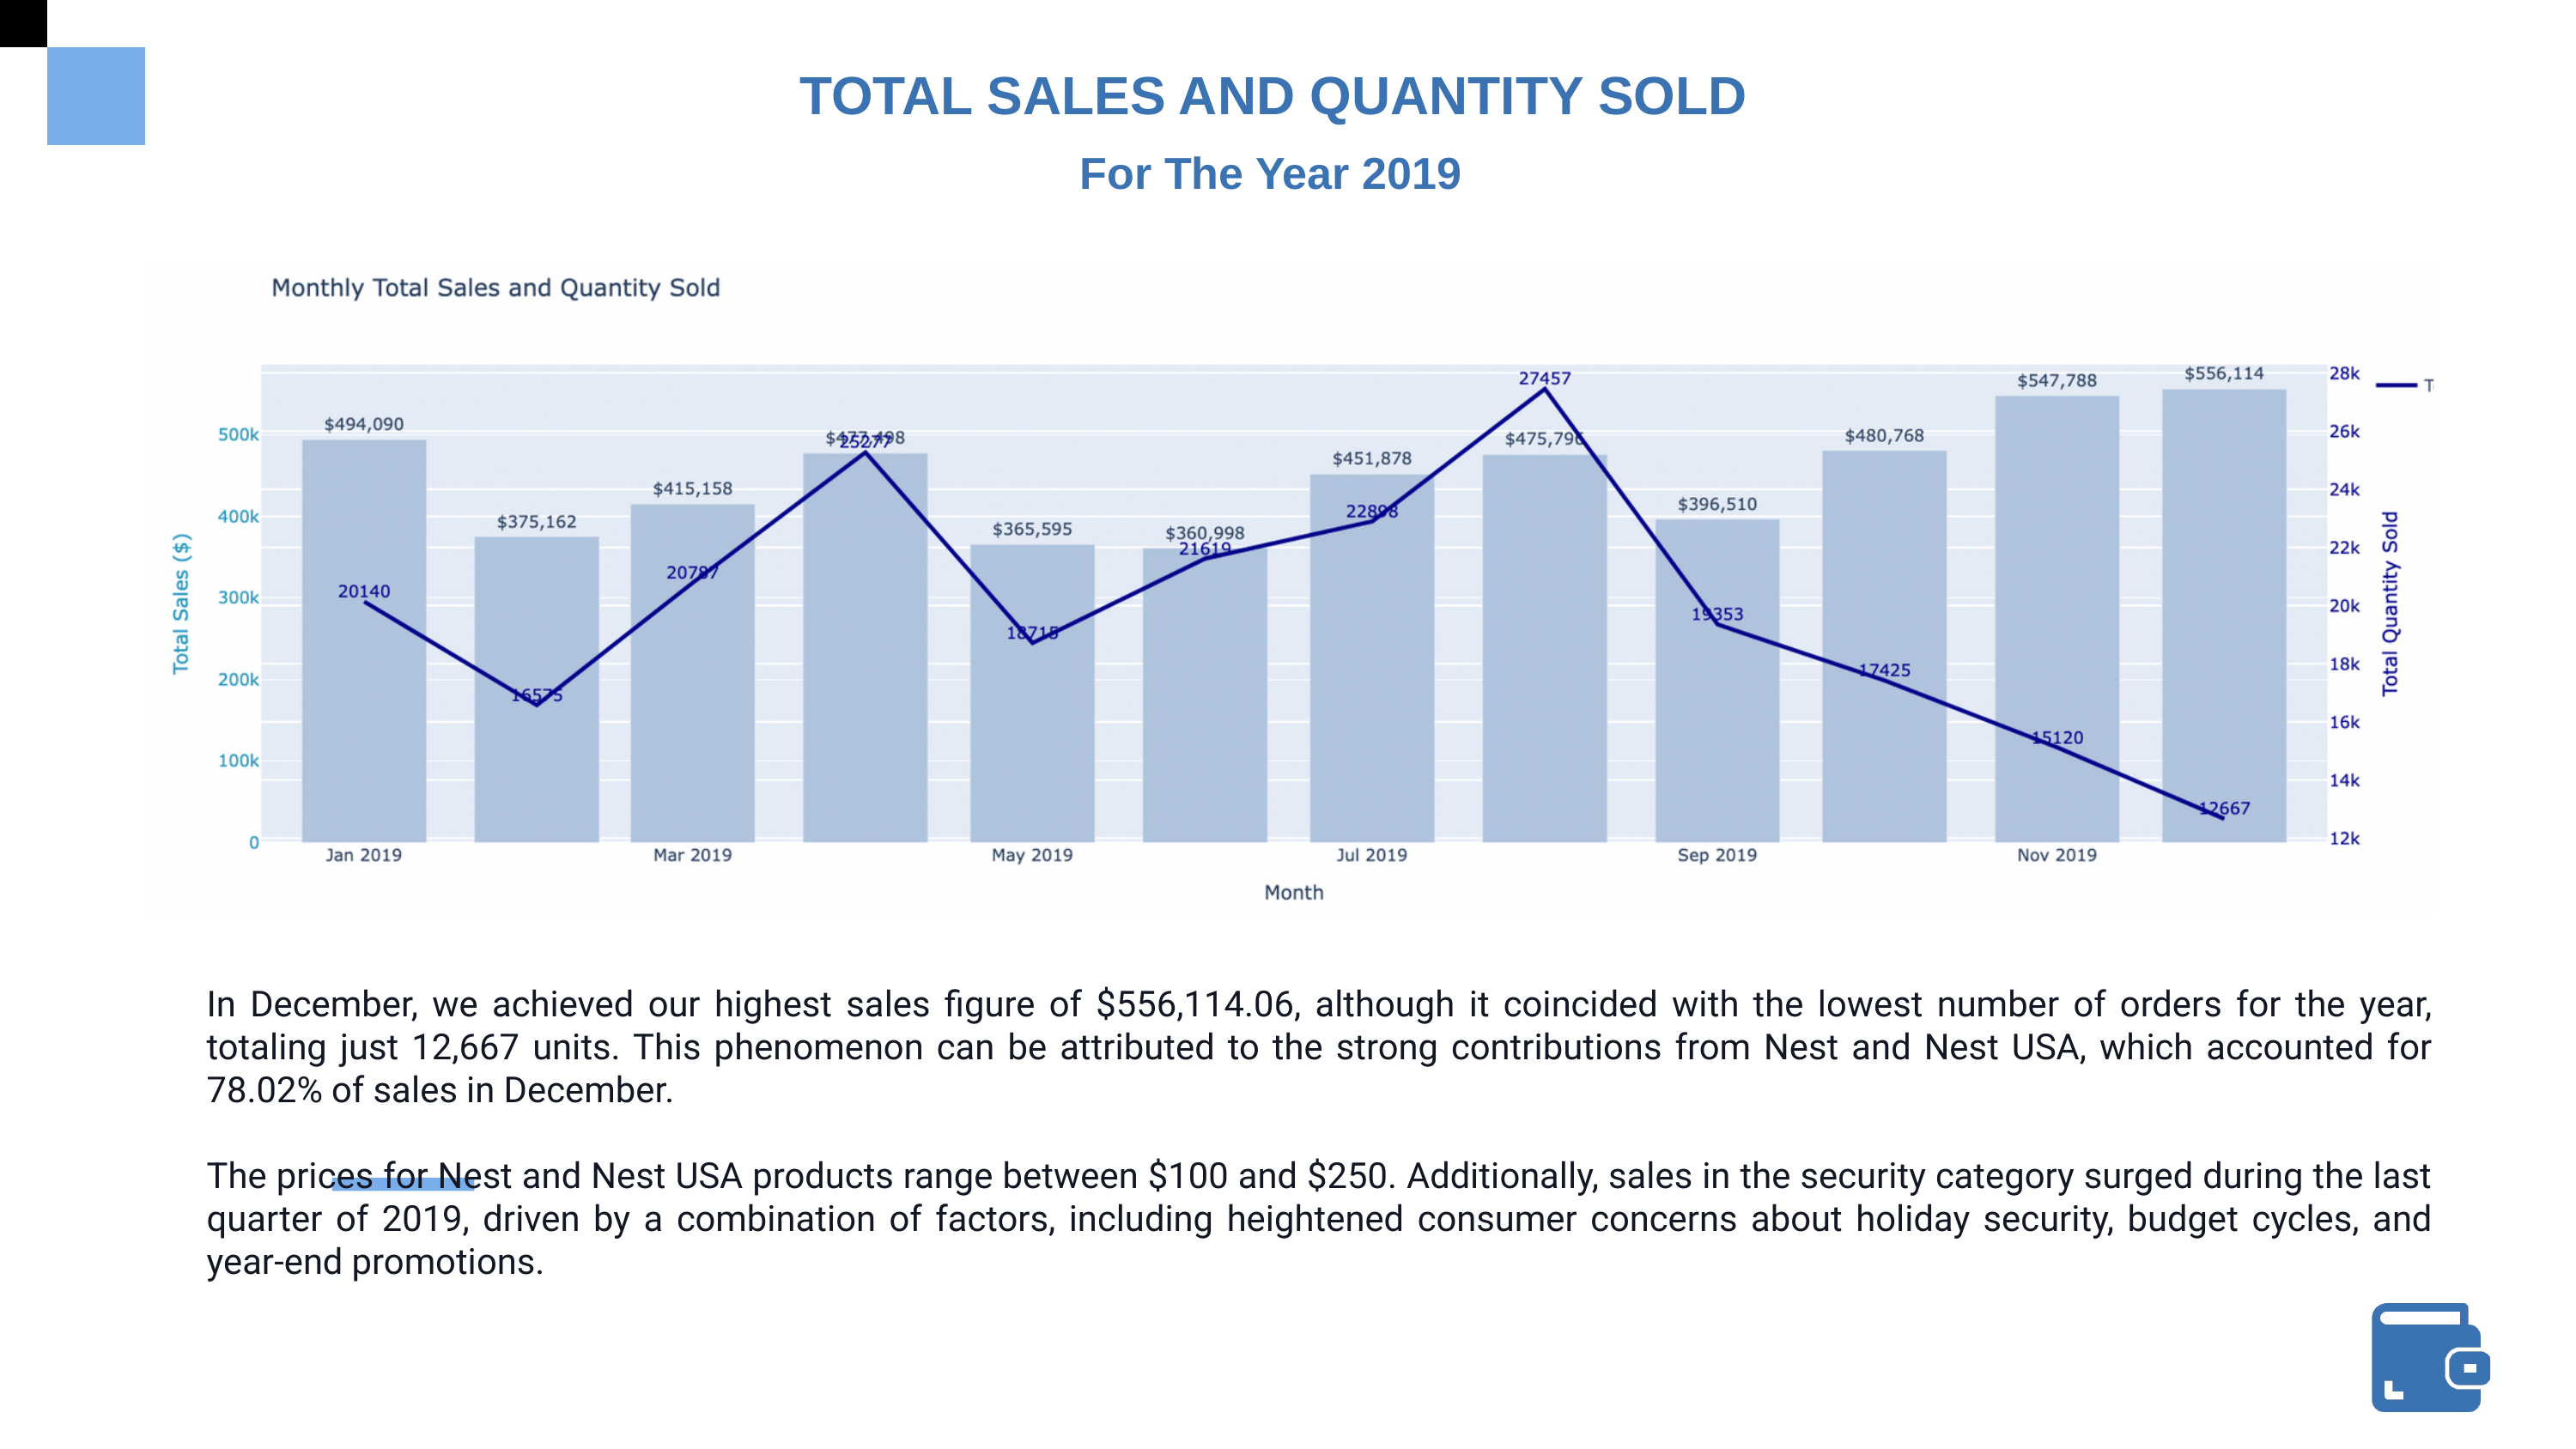

TOTAL SALES AND QUANTITY SOLD
For The Year 2019

In December, we achieved our highest sales figure of $556,114.06, although it coincided with the lowest number of orders for the year, totaling just 12,667 units. This phenomenon can be attributed to the strong contributions from Nest and Nest USA, which accounted for 78.02% of sales in December.

The prices for Nest and Nest USA products range between $100 and $250. Additionally, sales in the security category surged during the last quarter of 2019, driven by a combination of factors, including heightened consumer concerns about holiday security, budget cycles, and year-end promotions.